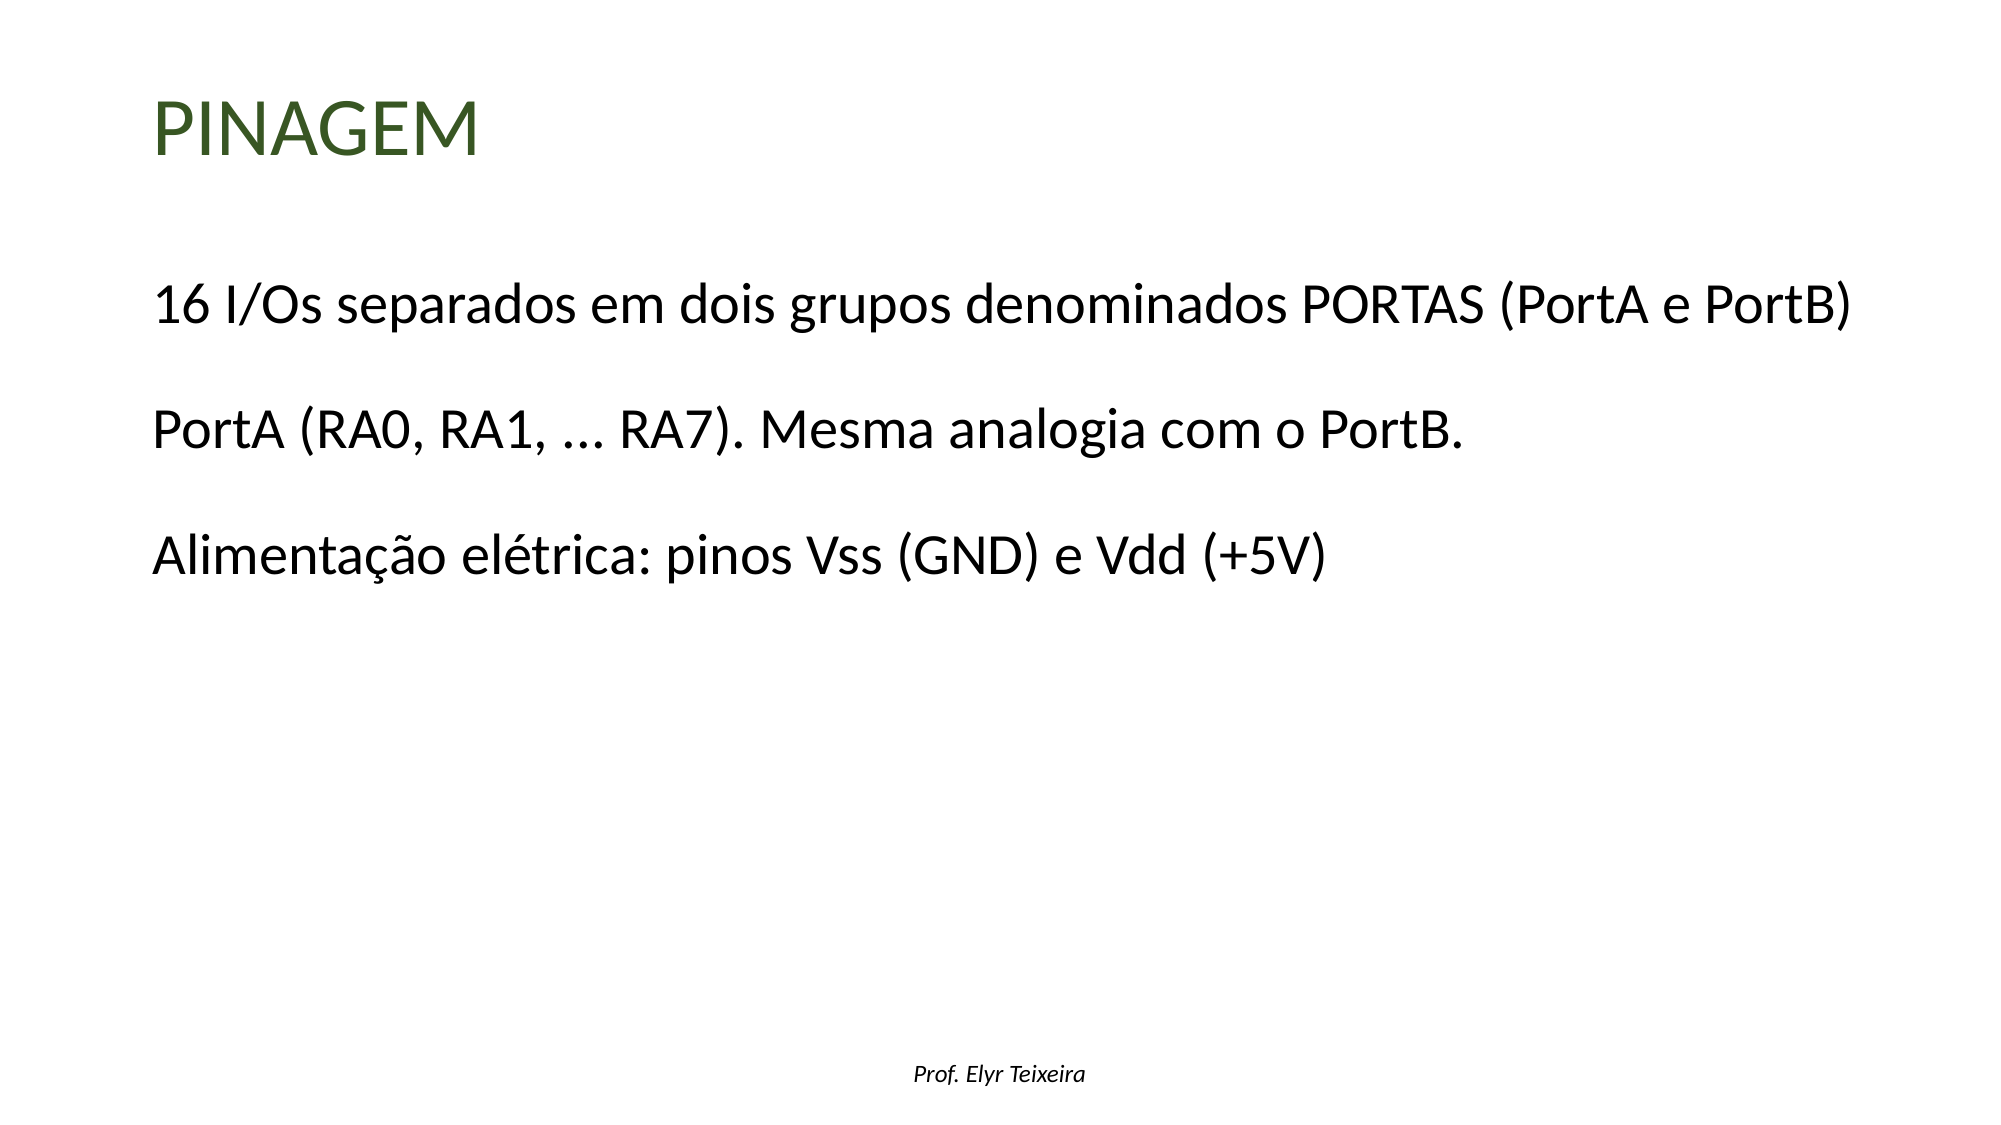

# Pinagem
16 I/Os separados em dois grupos denominados PORTAS (PortA e PortB)
PortA (RA0, RA1, ... RA7). Mesma analogia com o PortB.
Alimentação elétrica: pinos Vss (GND) e Vdd (+5V)